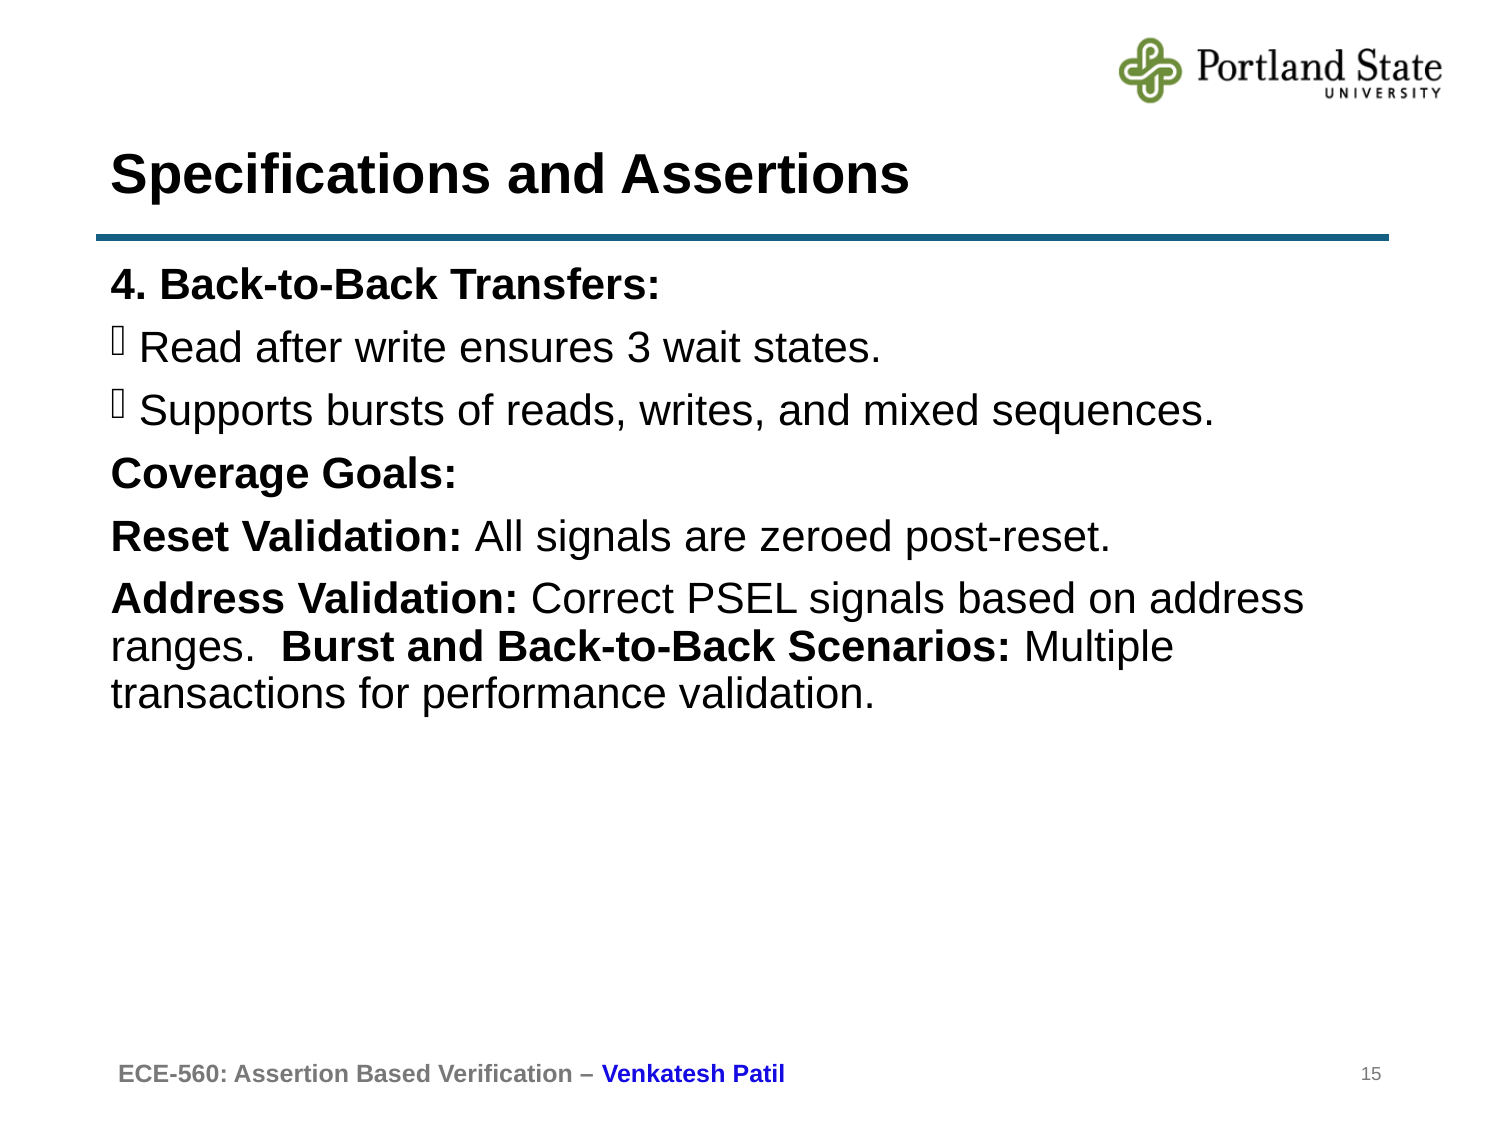

# Specifications and Assertions
4. Back-to-Back Transfers:
Read after write ensures 3 wait states.
Supports bursts of reads, writes, and mixed sequences.
Coverage Goals:
Reset Validation: All signals are zeroed post-reset.
Address Validation: Correct PSEL signals based on address ranges.  Burst and Back-to-Back Scenarios: Multiple transactions for performance validation.

ECE-560: Assertion Based Verification – Venkatesh Patil
15